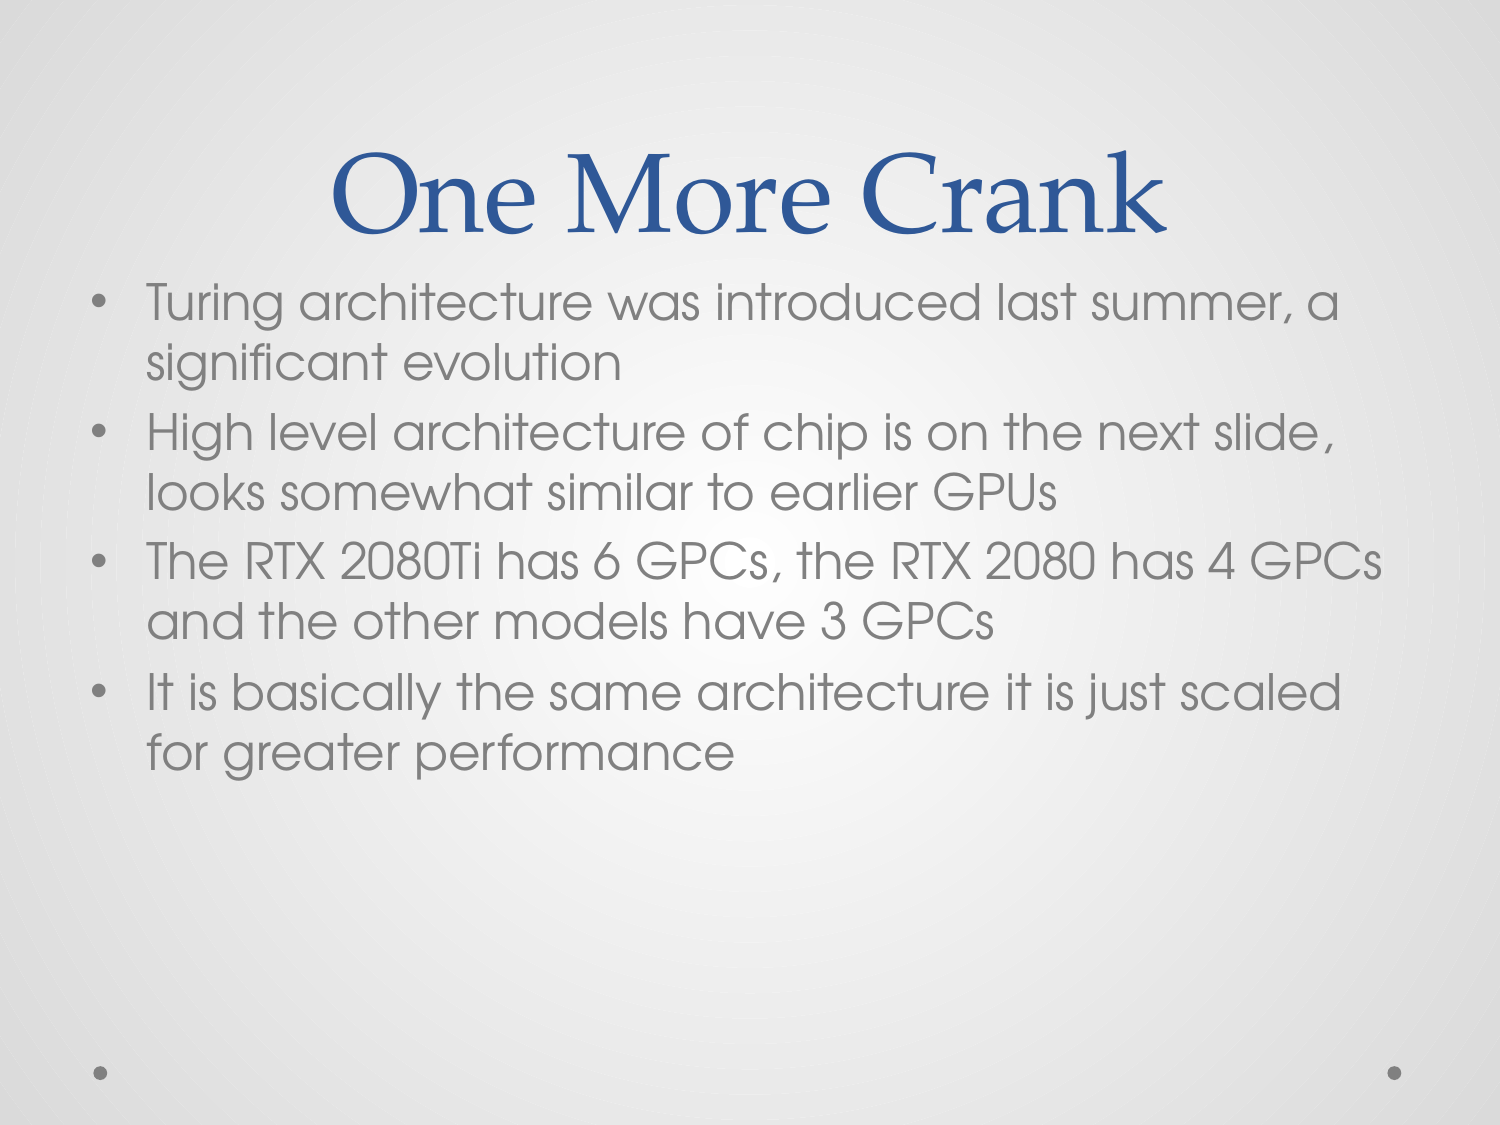

# One More Crank
Turing architecture was introduced last summer, a significant evolution
High level architecture of chip is on the next slide, looks somewhat similar to earlier GPUs
The RTX 2080Ti has 6 GPCs, the RTX 2080 has 4 GPCs and the other models have 3 GPCs
It is basically the same architecture it is just scaled for greater performance